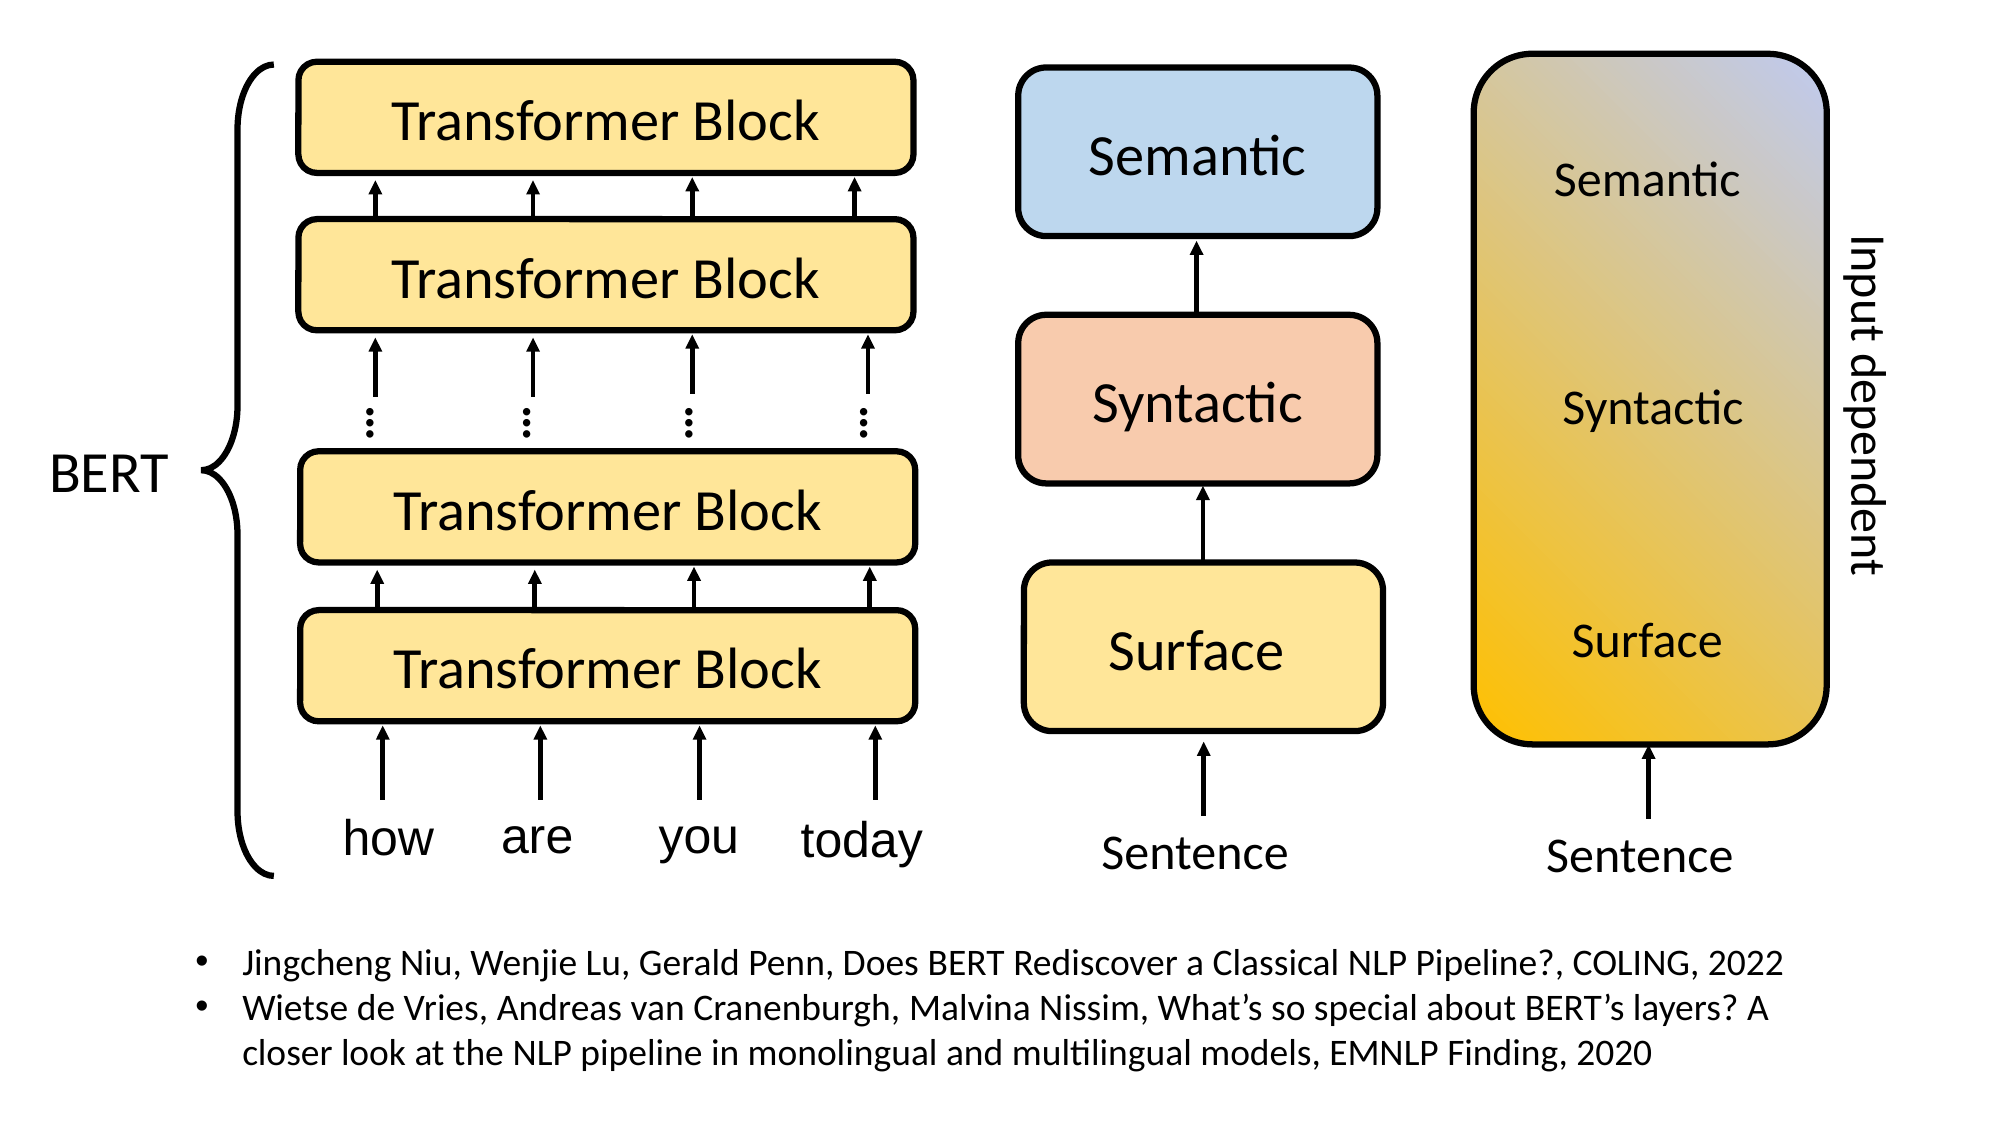

Transformer Block

Semantic
Semantic
Transformer Block
Syntactic
Input dependent
Syntactic
…
…
…
…
BERT
Transformer Block
Surface
Surface
Transformer Block
are
you
how
today
Sentence
Sentence
Jingcheng Niu, Wenjie Lu, Gerald Penn, Does BERT Rediscover a Classical NLP Pipeline?, COLING, 2022
Wietse de Vries, Andreas van Cranenburgh, Malvina Nissim, What’s so special about BERT’s layers? A closer look at the NLP pipeline in monolingual and multilingual models, EMNLP Finding, 2020